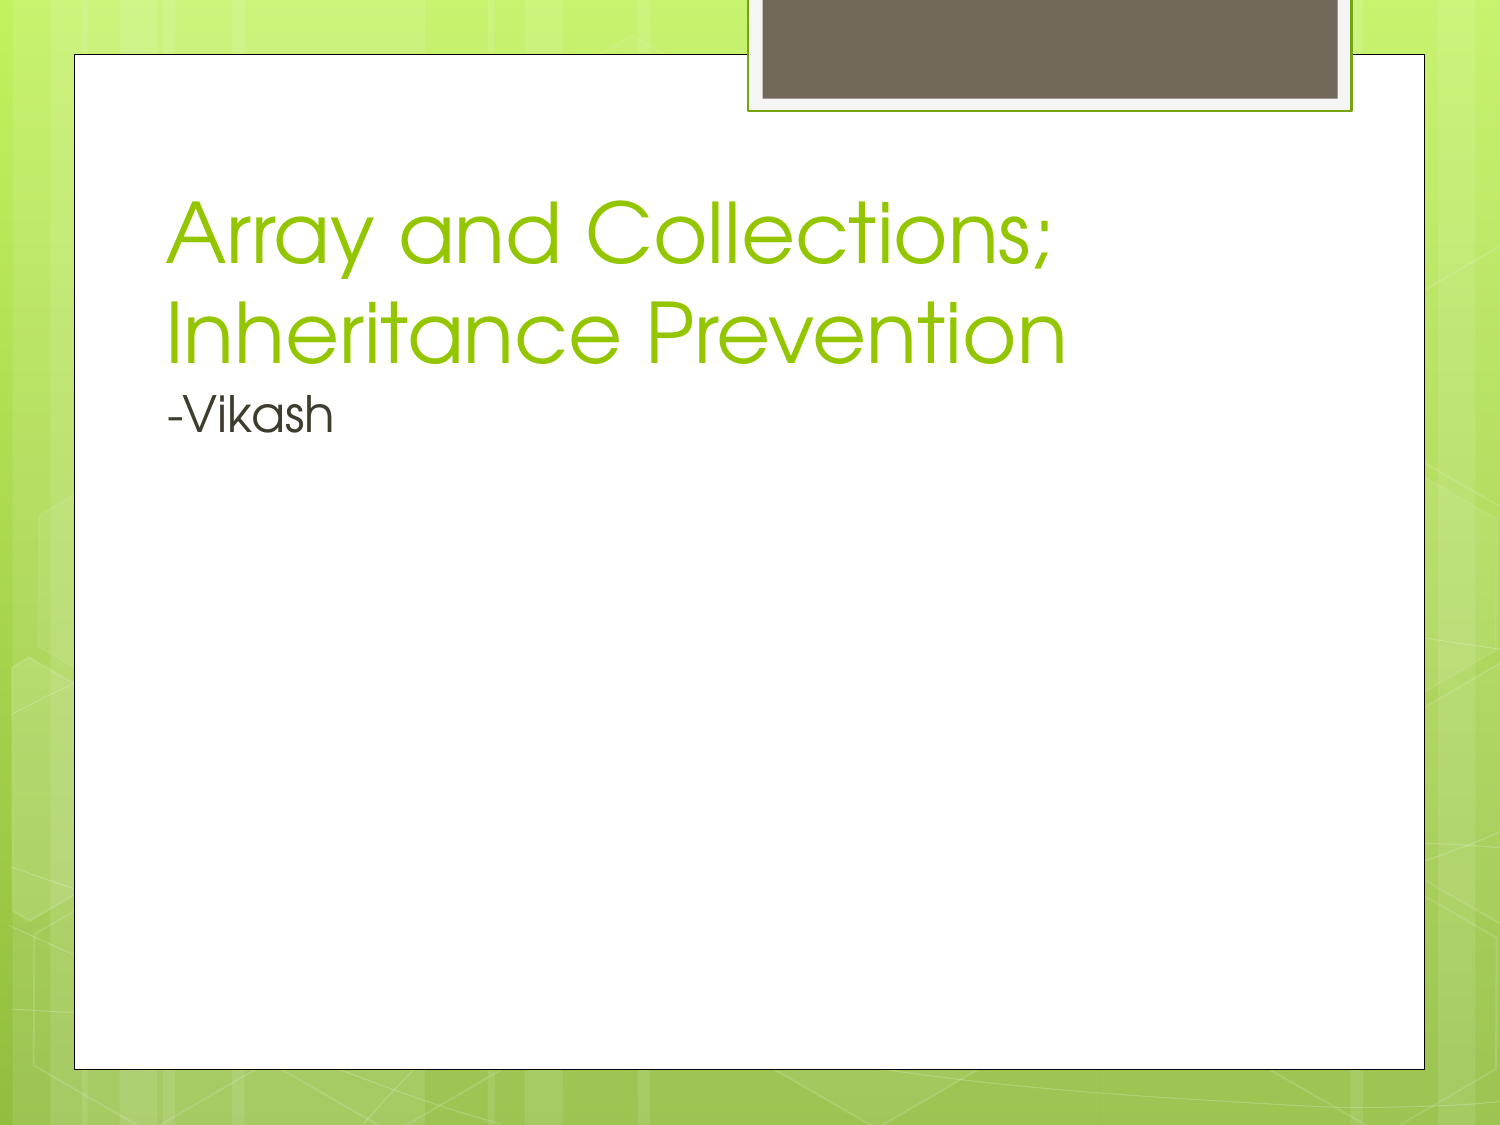

# Array and Collections; Inheritance Prevention
   -Vikash